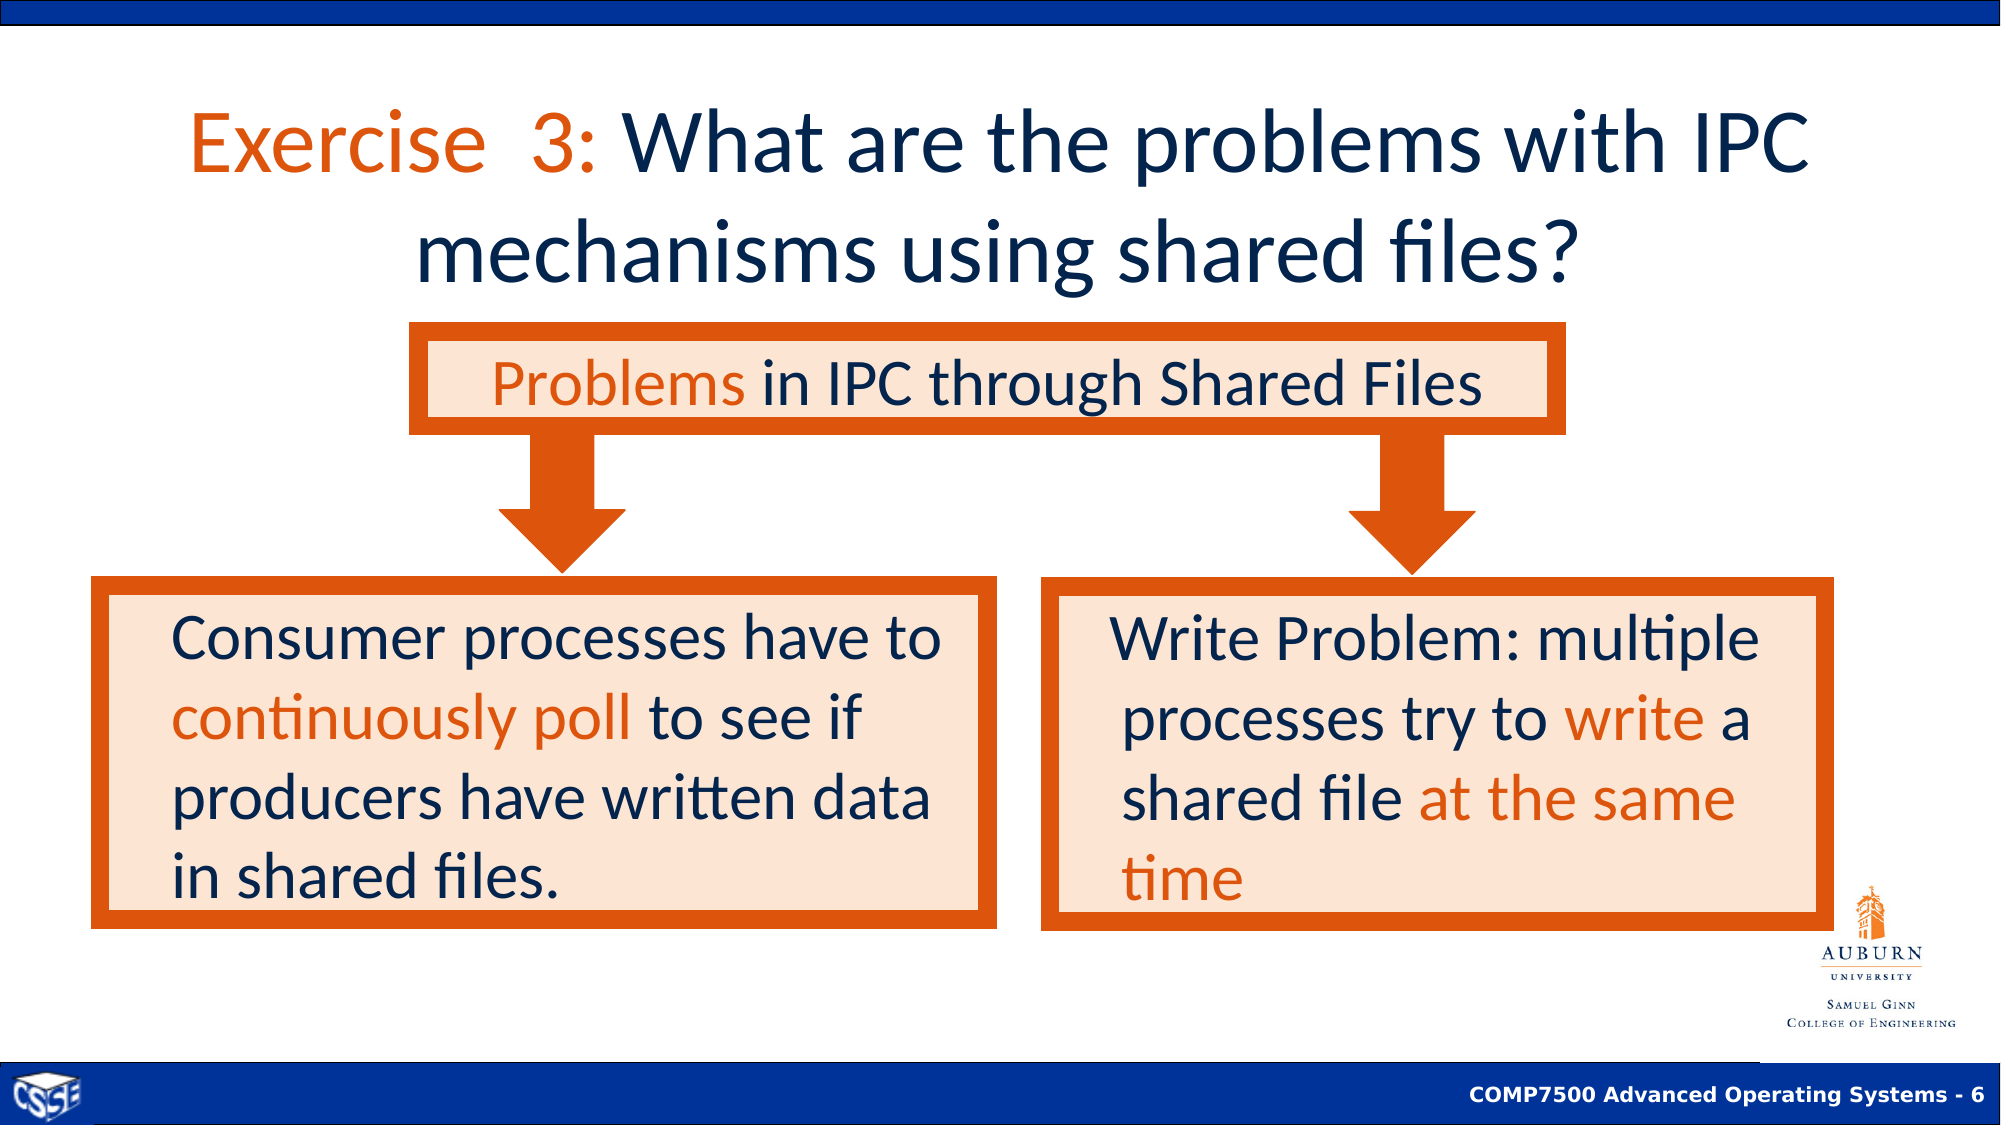

# Exercise  3: What are the problems with IPC mechanisms using shared files?
Problems in IPC through Shared Files

 	Consumer processes have to continuously poll to see if producers have written data in shared files.

   Write Problem: multiple processes try to write a shared file at the same time